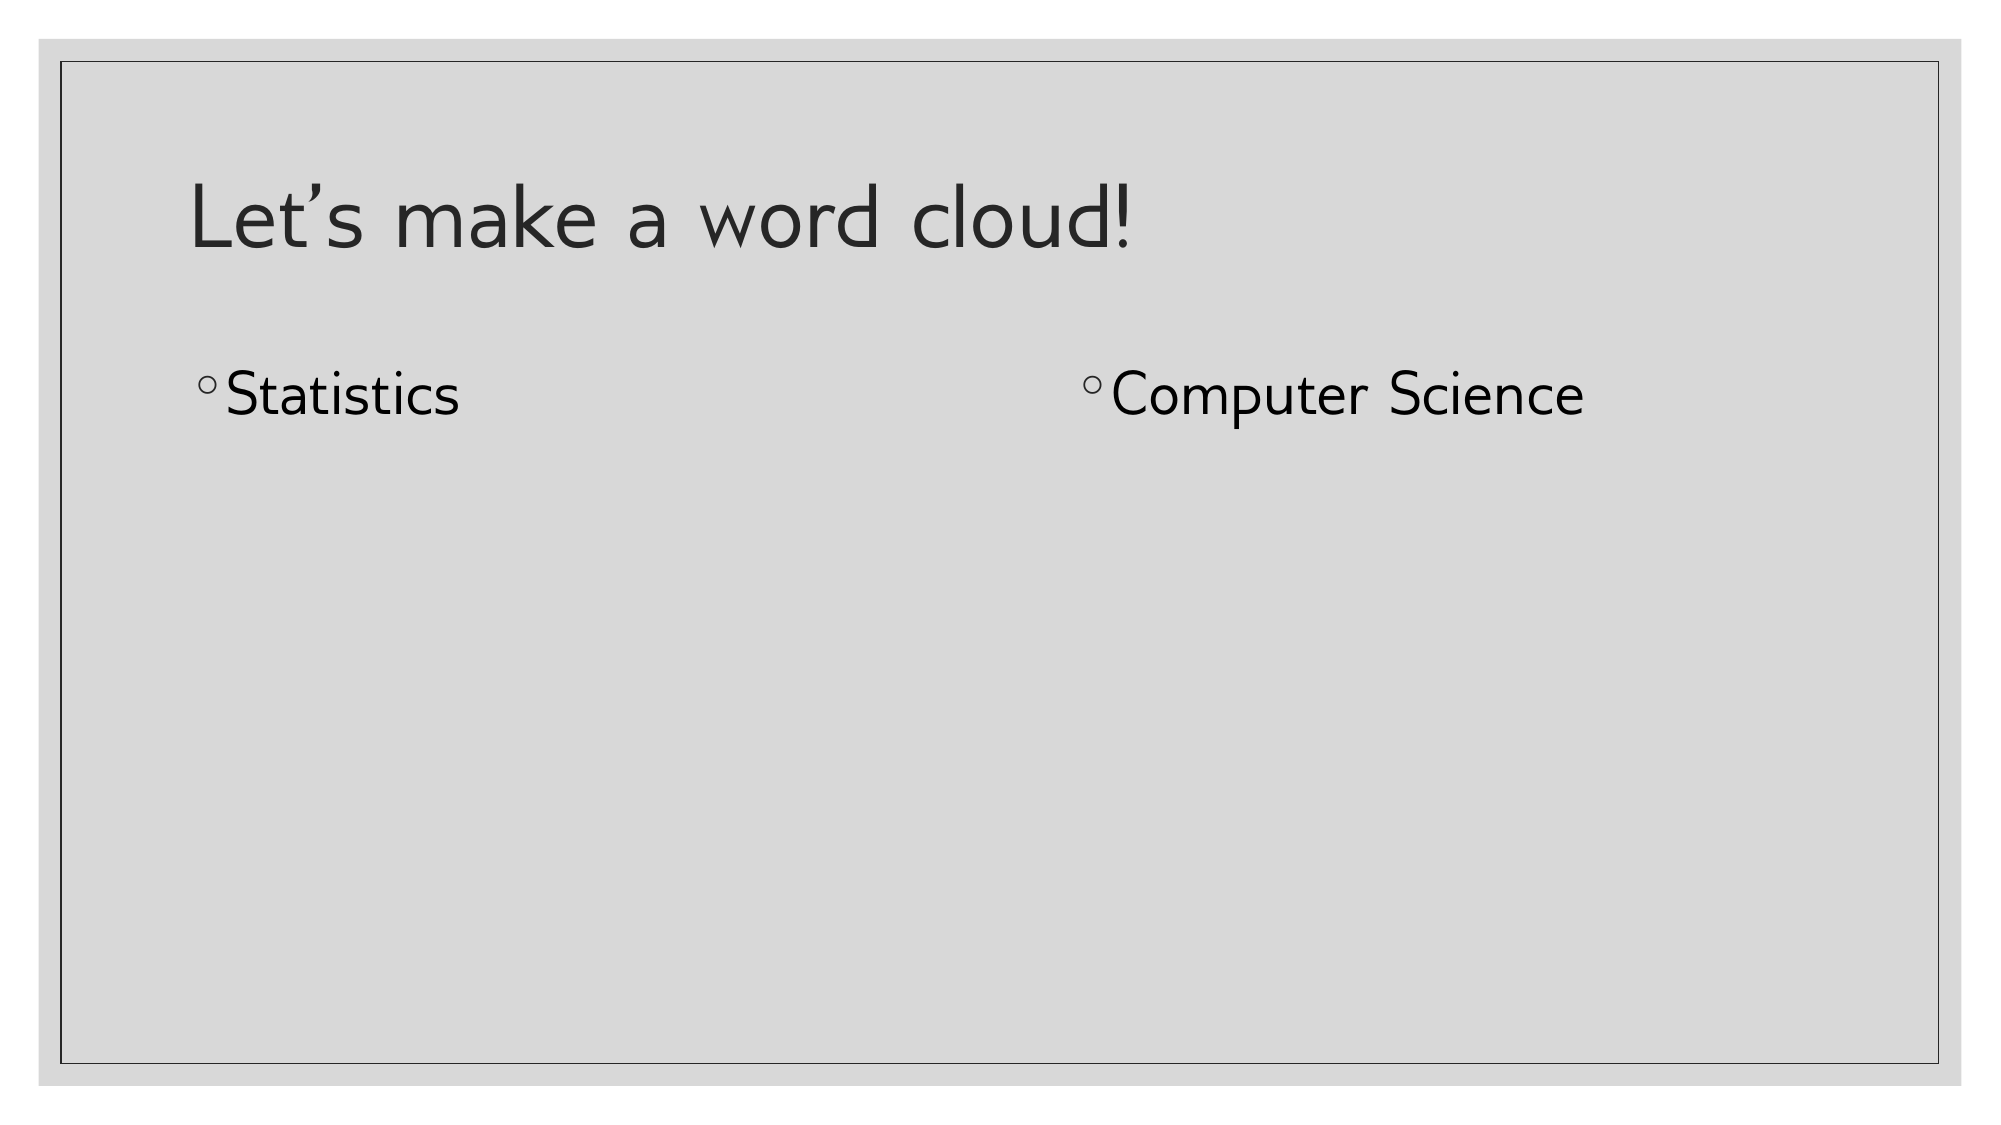

# Let’s make a word cloud!
Statistics
Computer Science